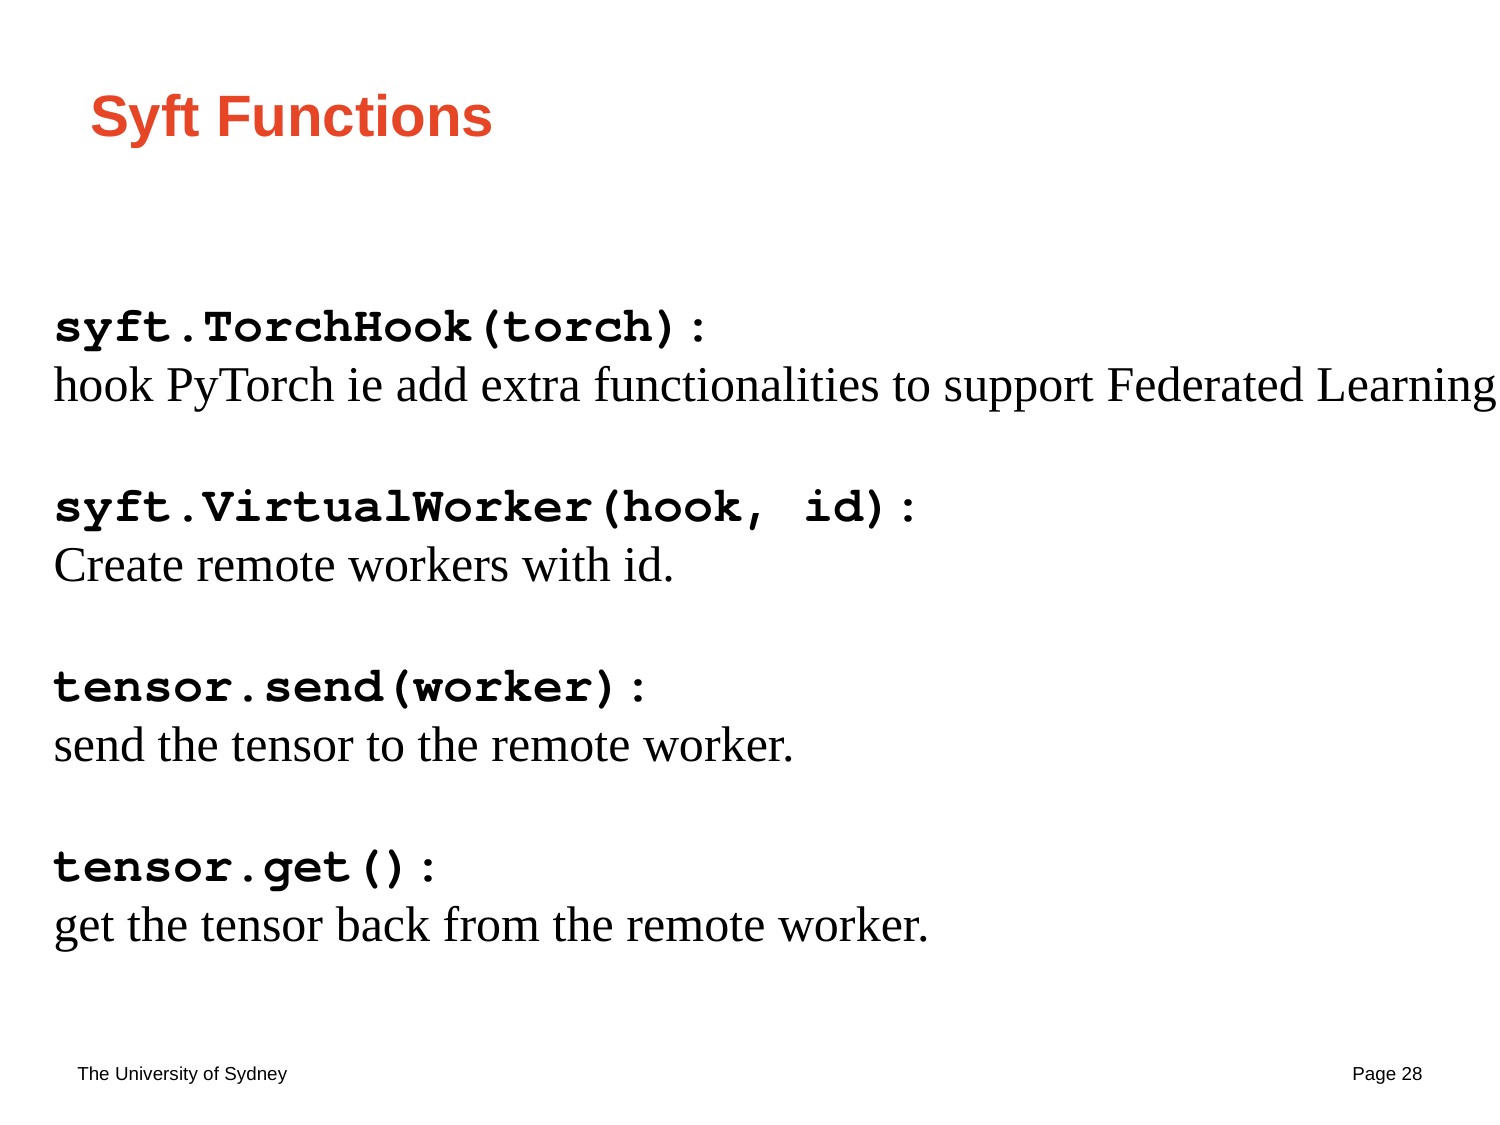

# Syft Functions
syft.TorchHook(torch):
hook PyTorch ie add extra functionalities to support Federated Learning

syft.VirtualWorker(hook, id):
Create remote workers with id.

tensor.send(worker):
send the tensor to the remote worker.

tensor.get():
get the tensor back from the remote worker.